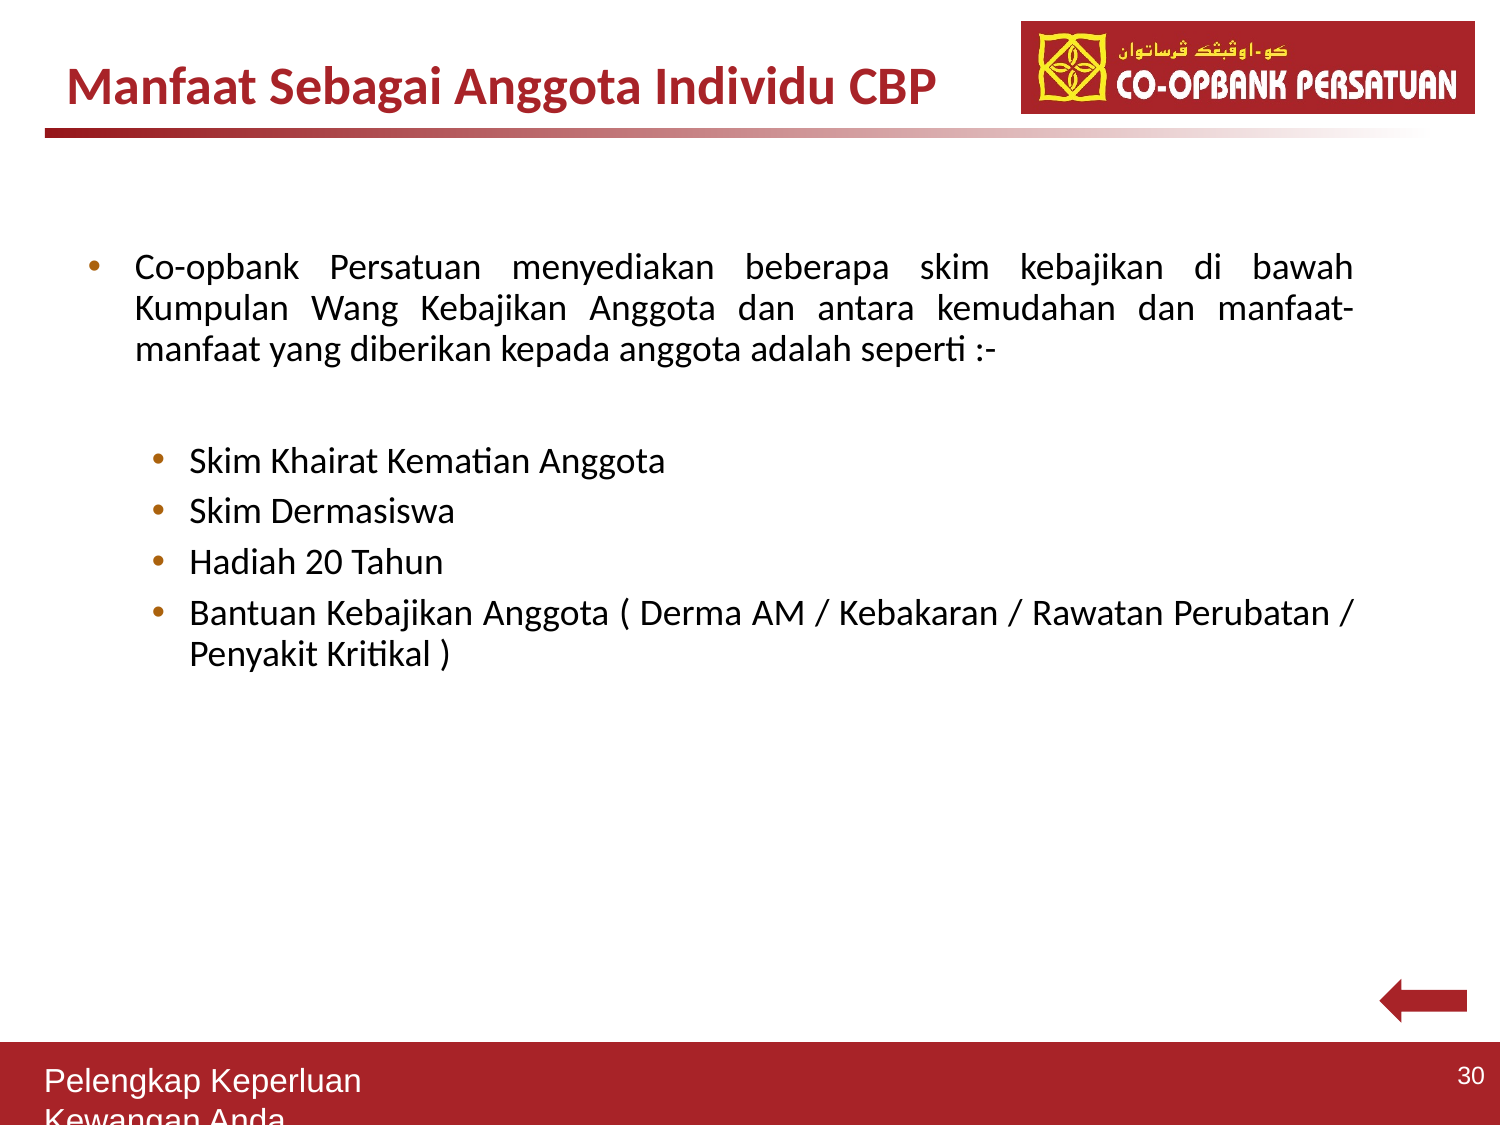

Manfaat Sebagai Anggota Individu CBP
Co-opbank Persatuan menyediakan beberapa skim kebajikan di bawah Kumpulan Wang Kebajikan Anggota dan antara kemudahan dan manfaat-manfaat yang diberikan kepada anggota adalah seperti :-

Skim Khairat Kematian Anggota
Skim Dermasiswa
Hadiah 20 Tahun
Bantuan Kebajikan Anggota ( Derma AM / Kebakaran / Rawatan Perubatan / Penyakit Kritikal )

30